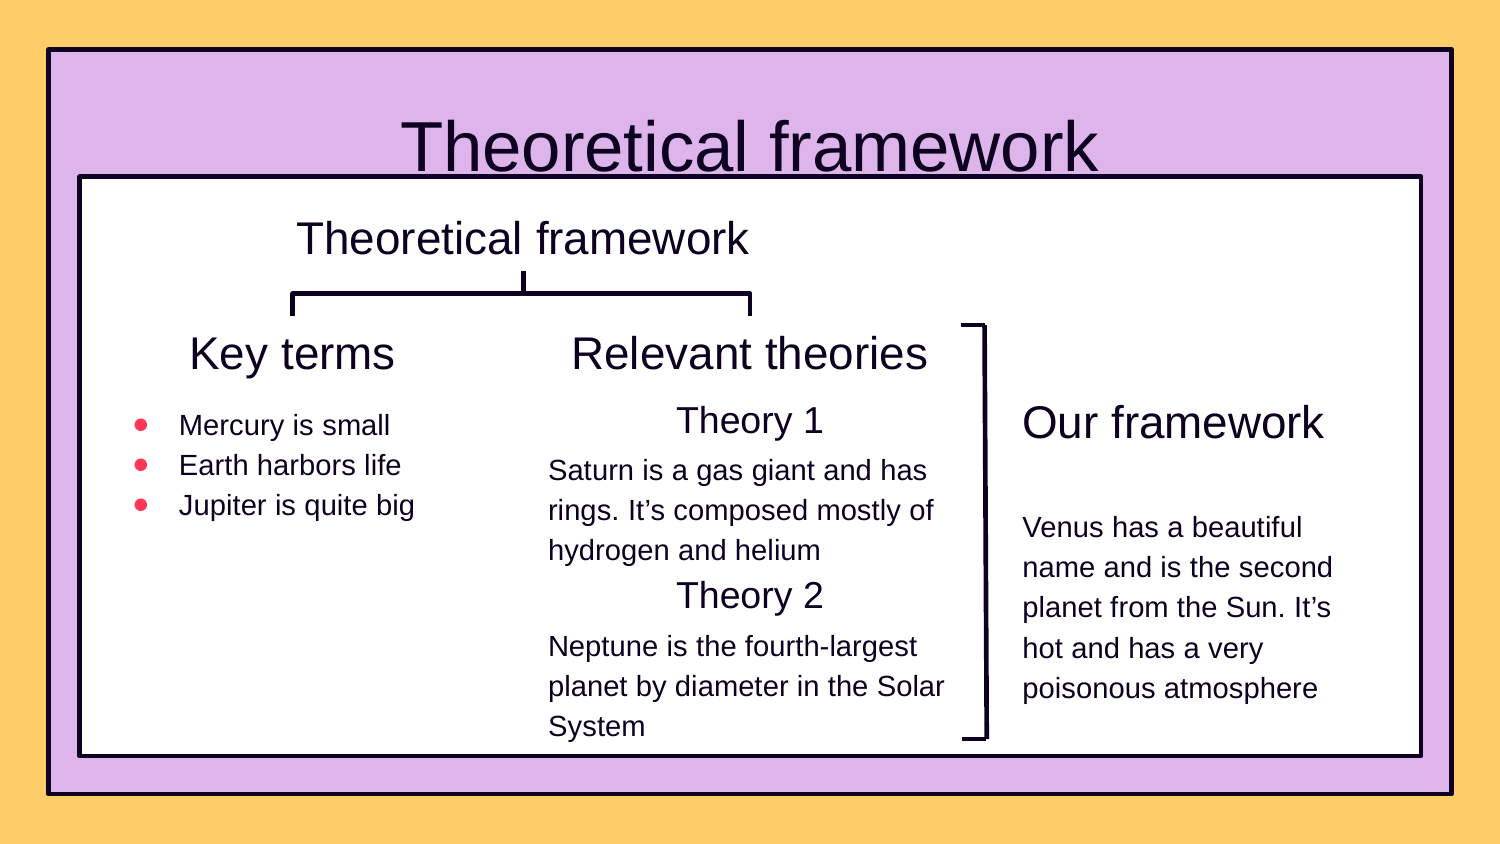

# Theoretical framework
Theoretical framework
Key terms
Relevant theories
Our framework
Mercury is small
Earth harbors life
Jupiter is quite big

Theory 1
Saturn is a gas giant and has rings. It’s composed mostly of hydrogen and helium
Venus has a beautiful name and is the second planet from the Sun. It’s hot and has a very poisonous atmosphere
Theory 2
Neptune is the fourth-largest planet by diameter in the Solar System